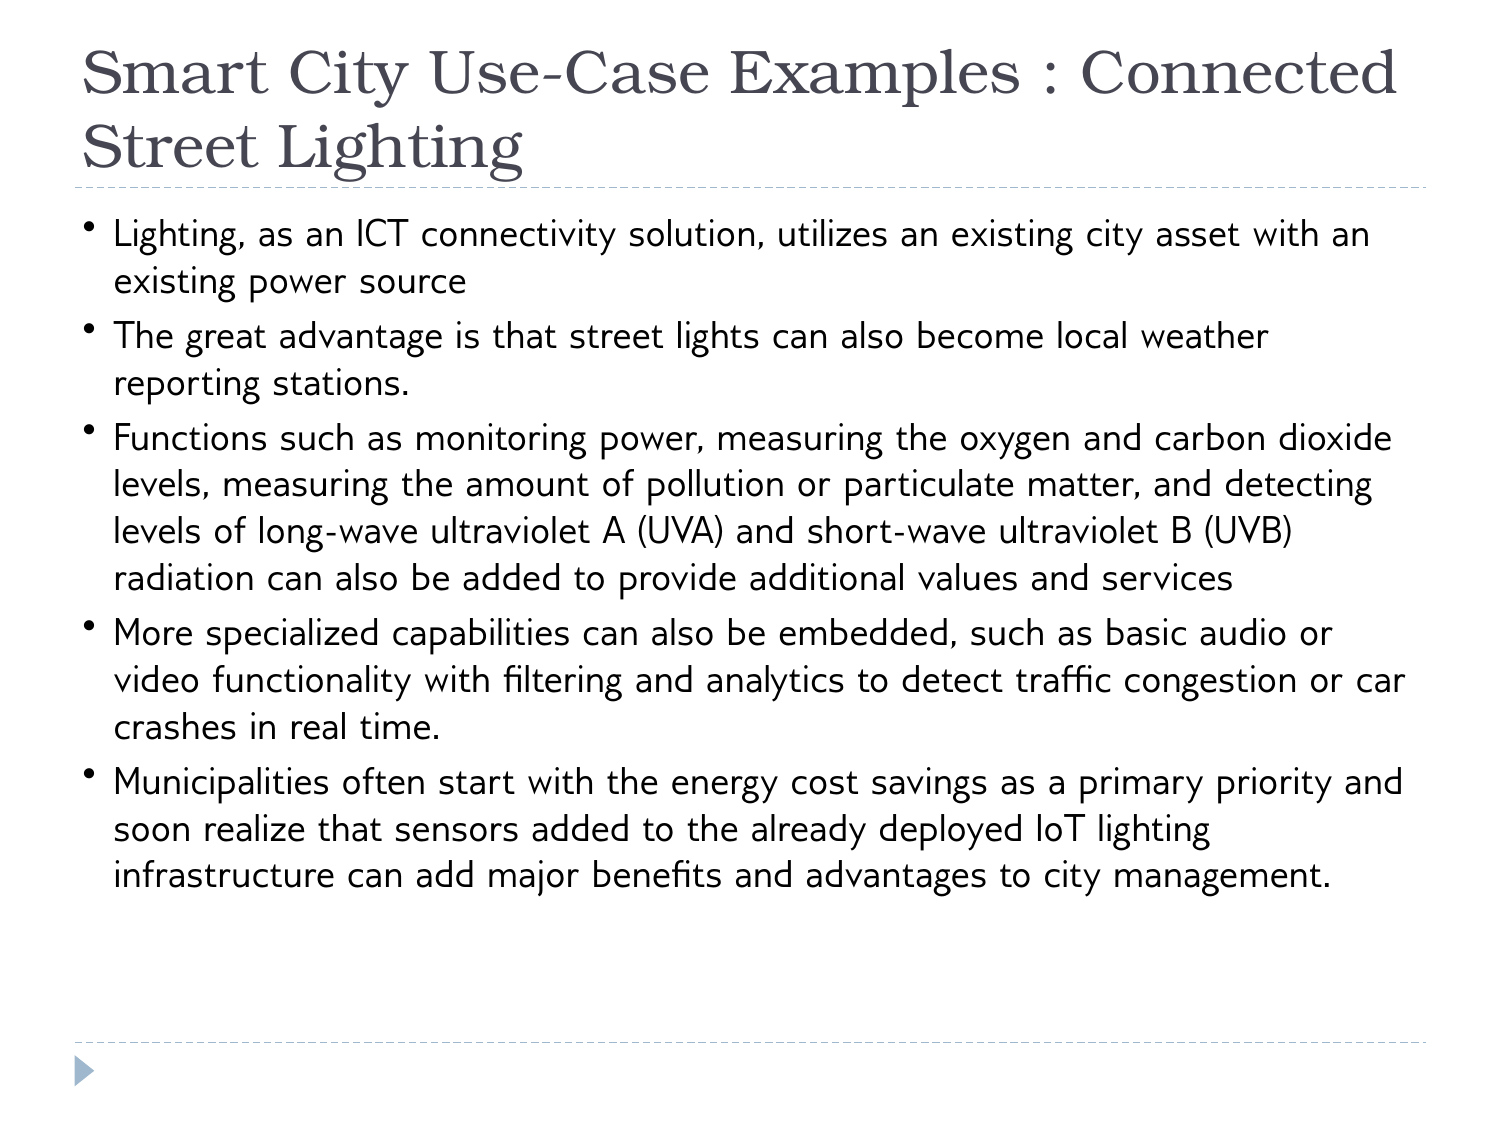

# Smart City Use-Case Examples : Connected Street Lighting
Lighting, as an ICT connectivity solution, utilizes an existing city asset with an existing power source
The great advantage is that street lights can also become local weather reporting stations.
Functions such as monitoring power, measuring the oxygen and carbon dioxide levels, measuring the amount of pollution or particulate matter, and detecting levels of long-wave ultraviolet A (UVA) and short-wave ultraviolet B (UVB) radiation can also be added to provide additional values and services
More specialized capabilities can also be embedded, such as basic audio or video functionality with filtering and analytics to detect traffic congestion or car crashes in real time.
Municipalities often start with the energy cost savings as a primary priority and soon realize that sensors added to the already deployed IoT lighting infrastructure can add major benefits and advantages to city management.